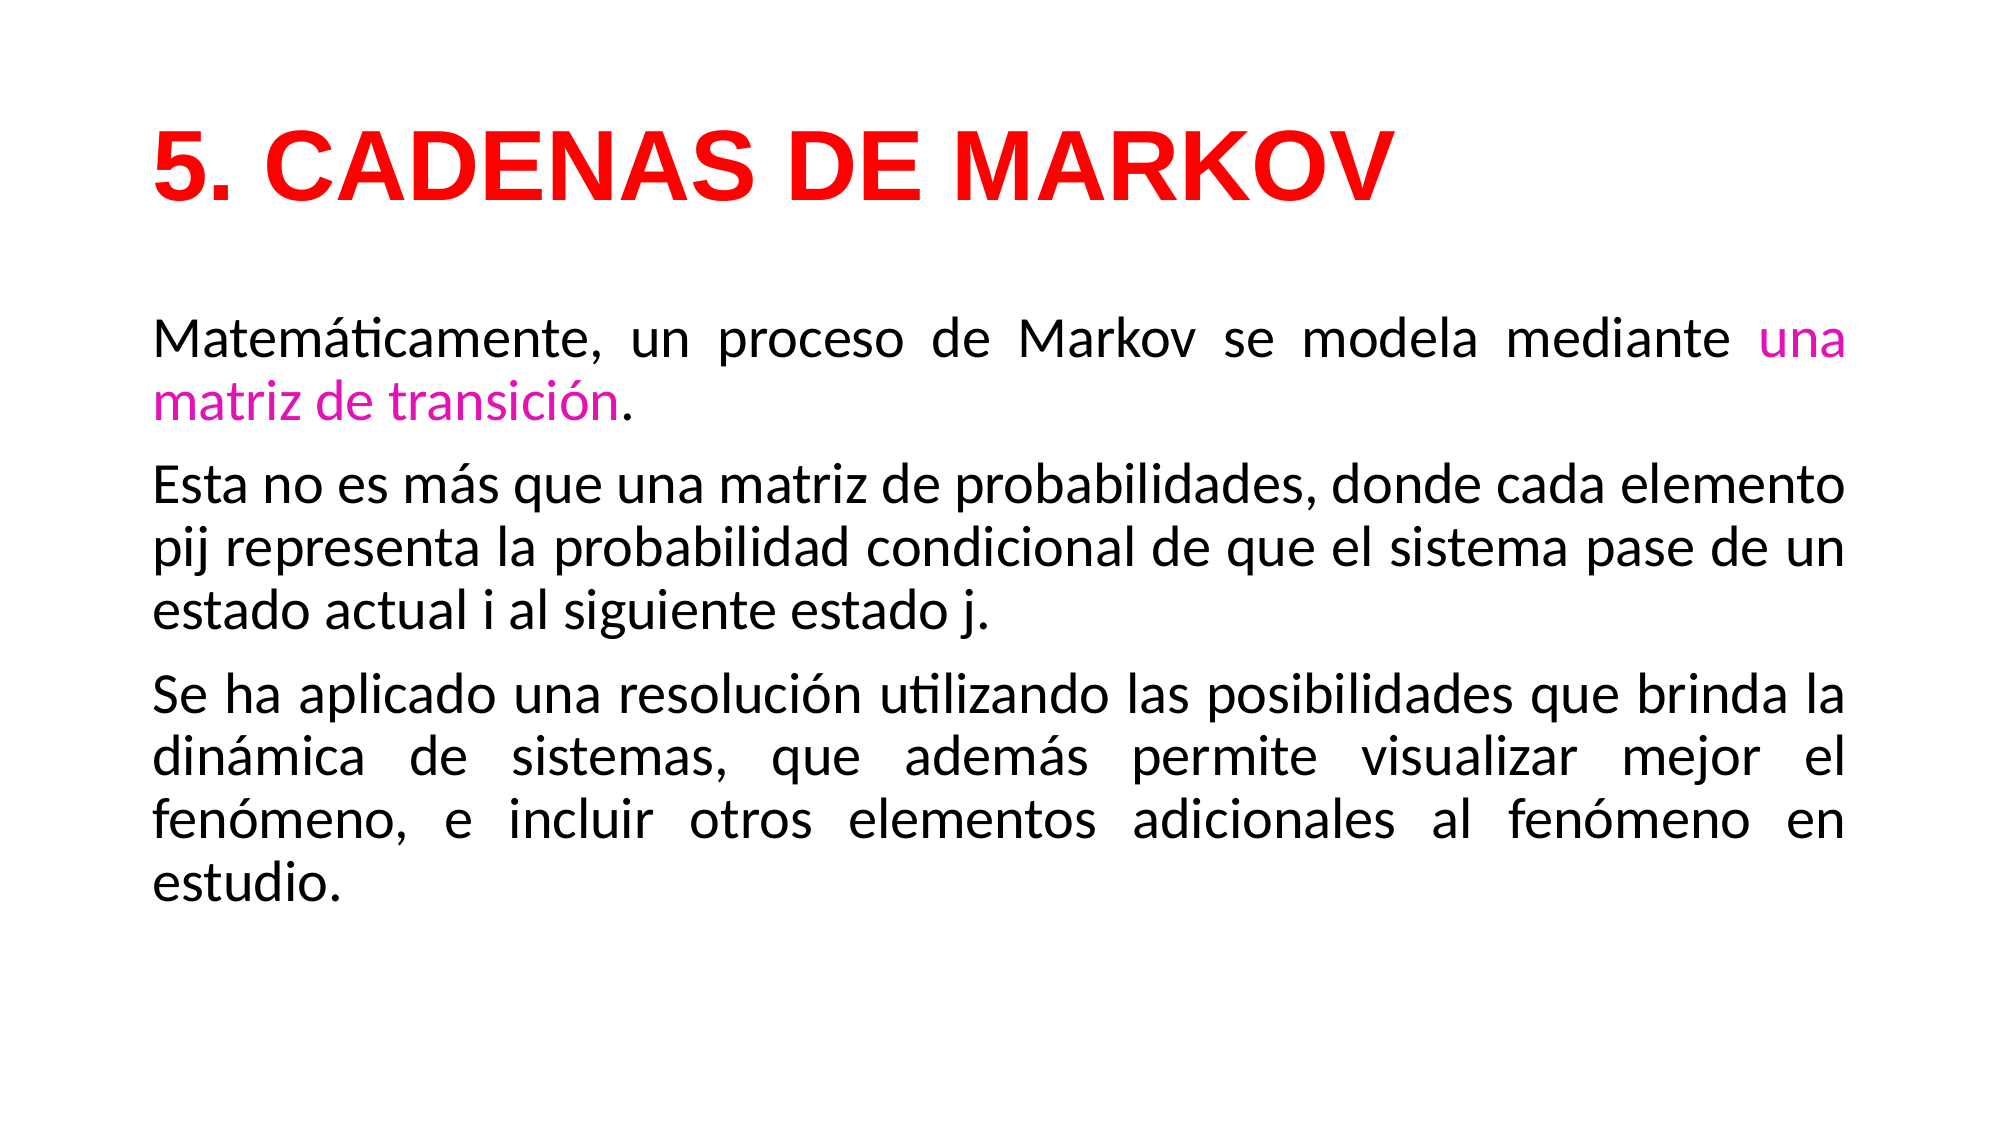

# 5. CADENAS DE MARKOV
Matemáticamente, un proceso de Markov se modela mediante una matriz de transición.
Esta no es más que una matriz de probabilidades, donde cada elemento pij representa la probabilidad condicional de que el sistema pase de un estado actual i al siguiente estado j.
Se ha aplicado una resolución utilizando las posibilidades que brinda la dinámica de sistemas, que además permite visualizar mejor el fenómeno, e incluir otros elementos adicionales al fenómeno en estudio.